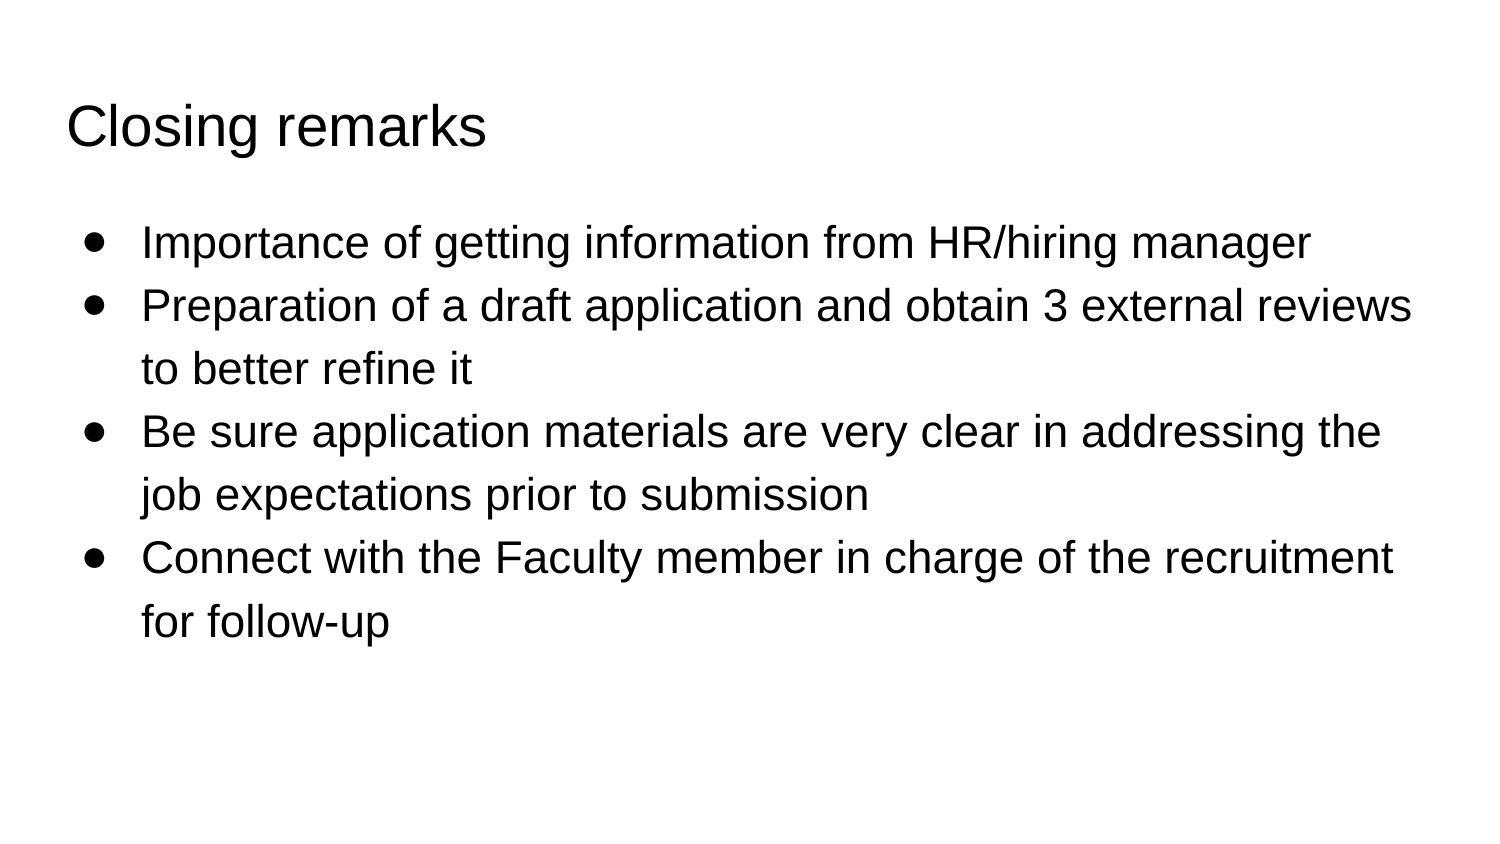

# Closing remarks
Importance of getting information from HR/hiring manager
Preparation of a draft application and obtain 3 external reviews to better refine it
Be sure application materials are very clear in addressing the job expectations prior to submission
Connect with the Faculty member in charge of the recruitment for follow-up